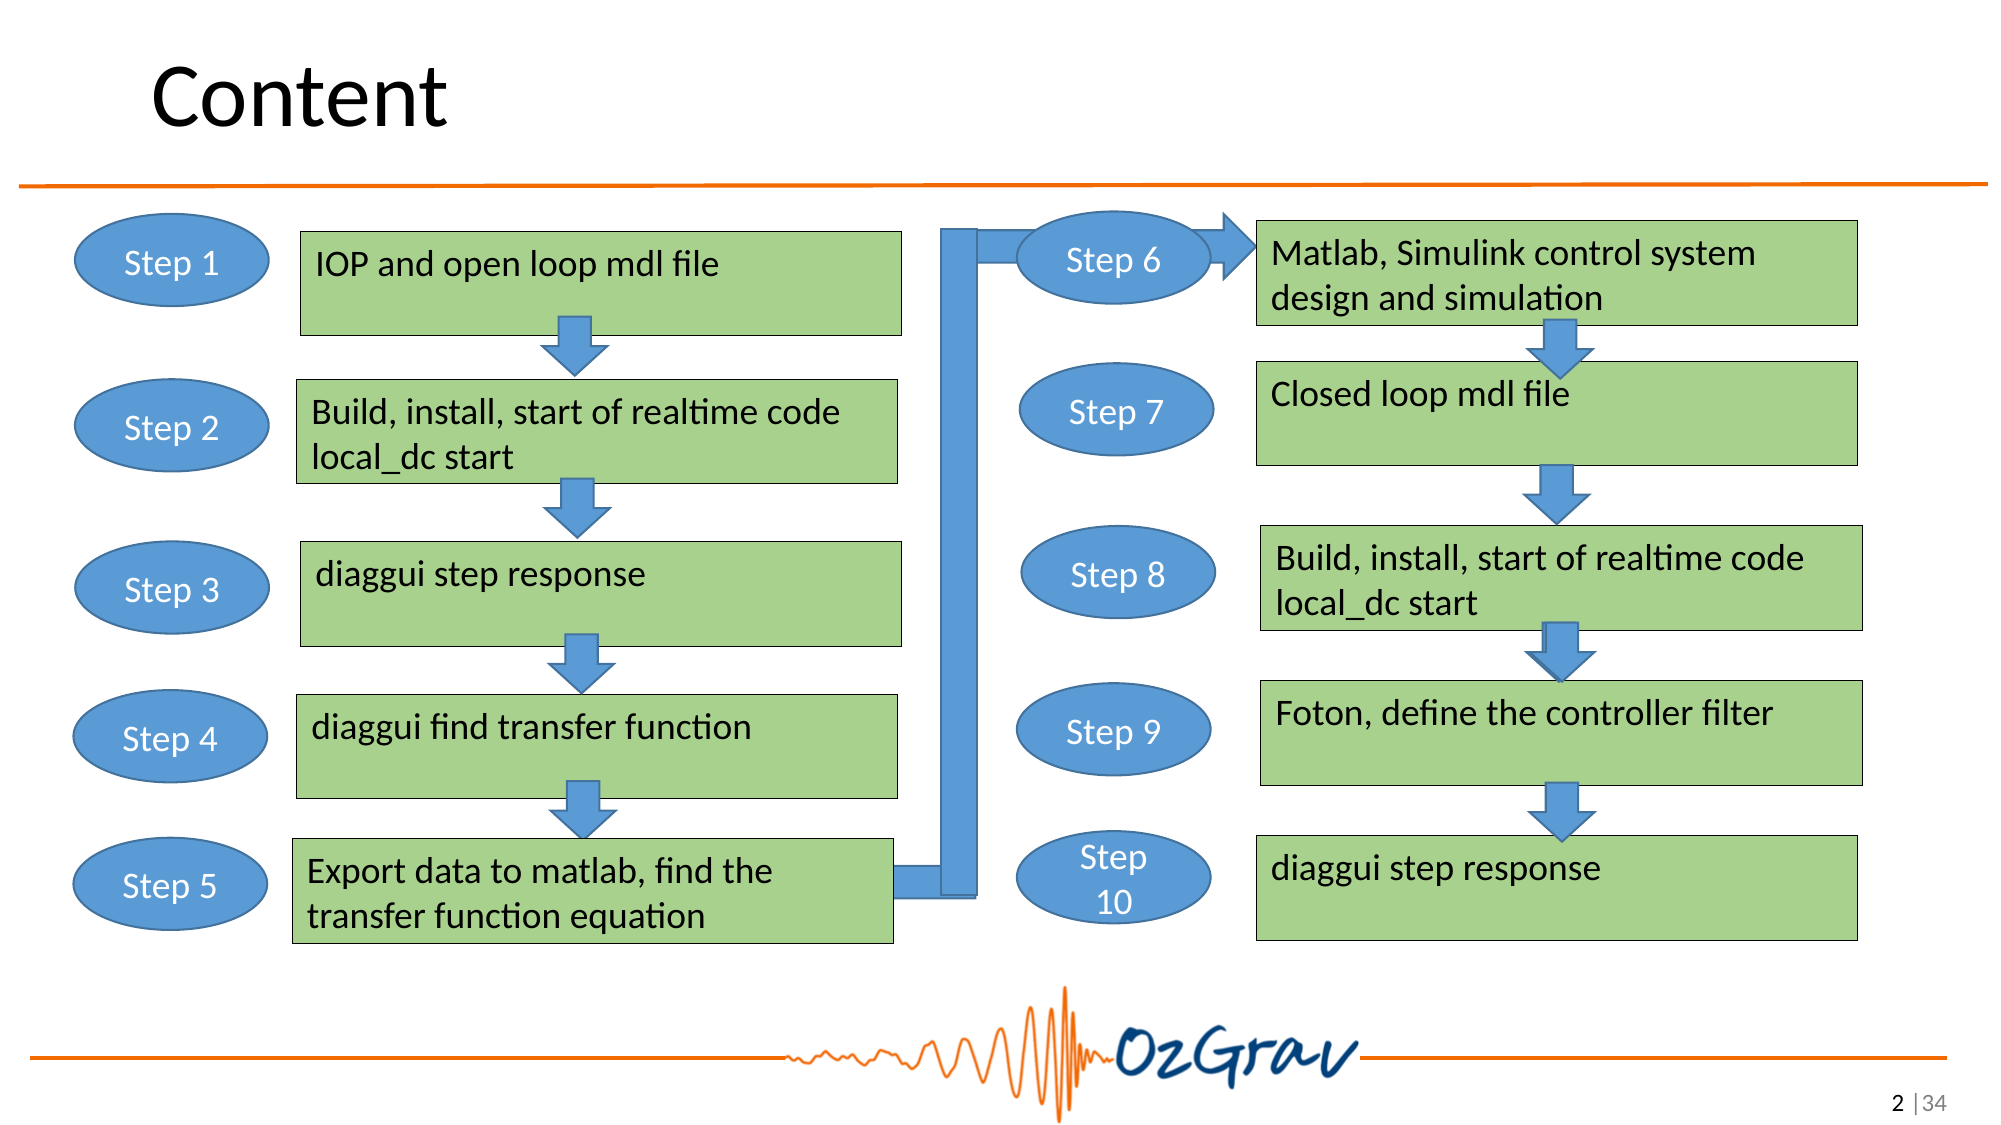

# Content

Step 6
Step 1
Matlab, Simulink control system design and simulation
IOP and open loop mdl file

Closed loop mdl file

Step 7
Step 2
Build, install, start of realtime code
local_dc start

Build, install, start of realtime code
local_dc start
Step 8
Step 3
diaggui step response

Foton, define the controller filter

Step 9
Step 4
diaggui find transfer function

Step 10
diaggui step response

Step 5
Export data to matlab, find the transfer function equation